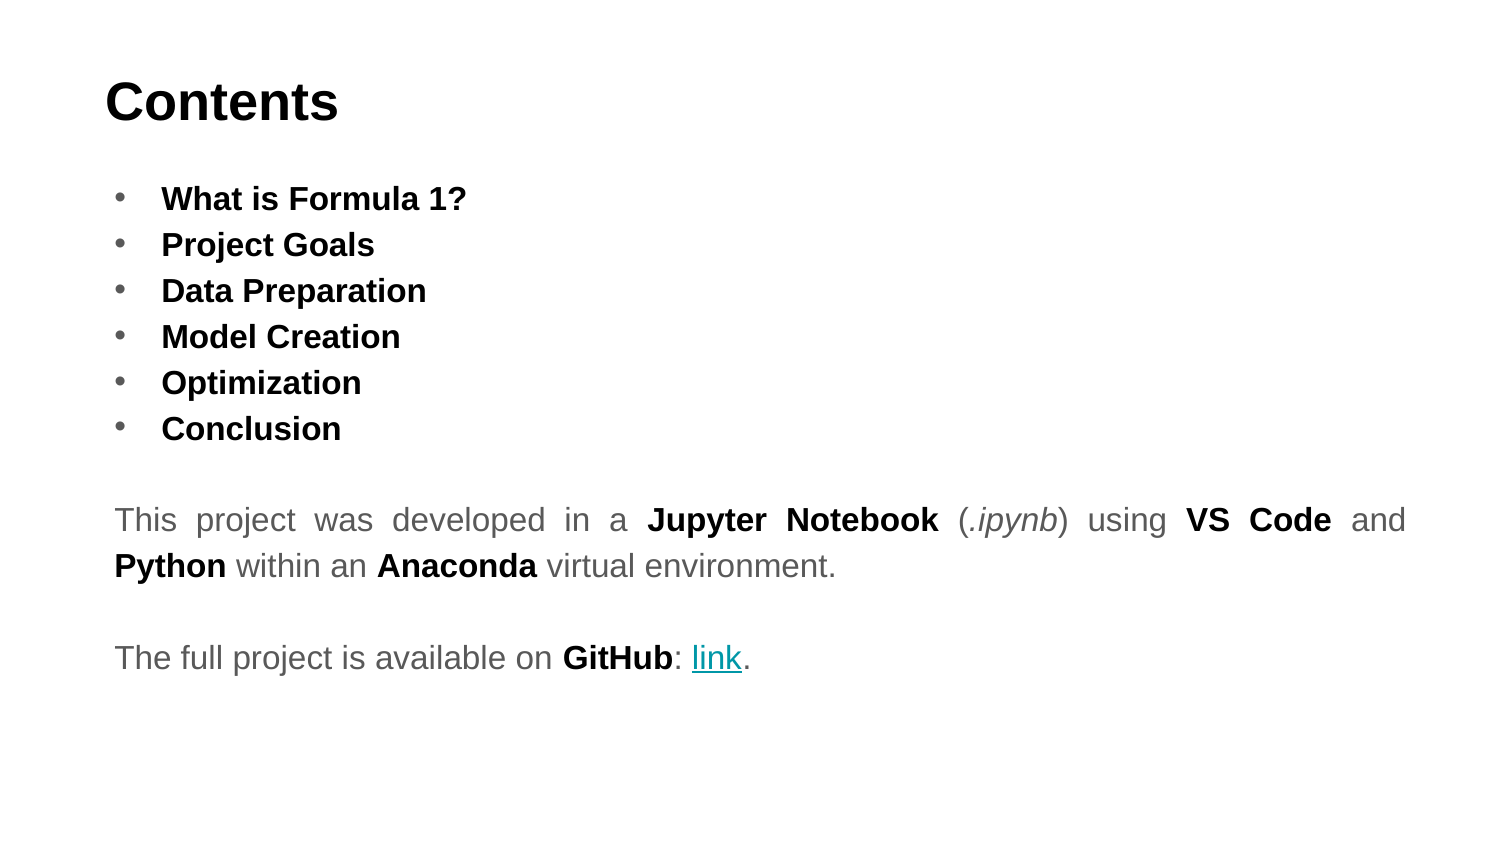

# Contents
What is Formula 1?
Project Goals
Data Preparation
Model Creation
Optimization
Conclusion

This project was developed in a Jupyter Notebook (.ipynb) using VS Code and Python within an Anaconda virtual environment.

The full project is available on GitHub: link.